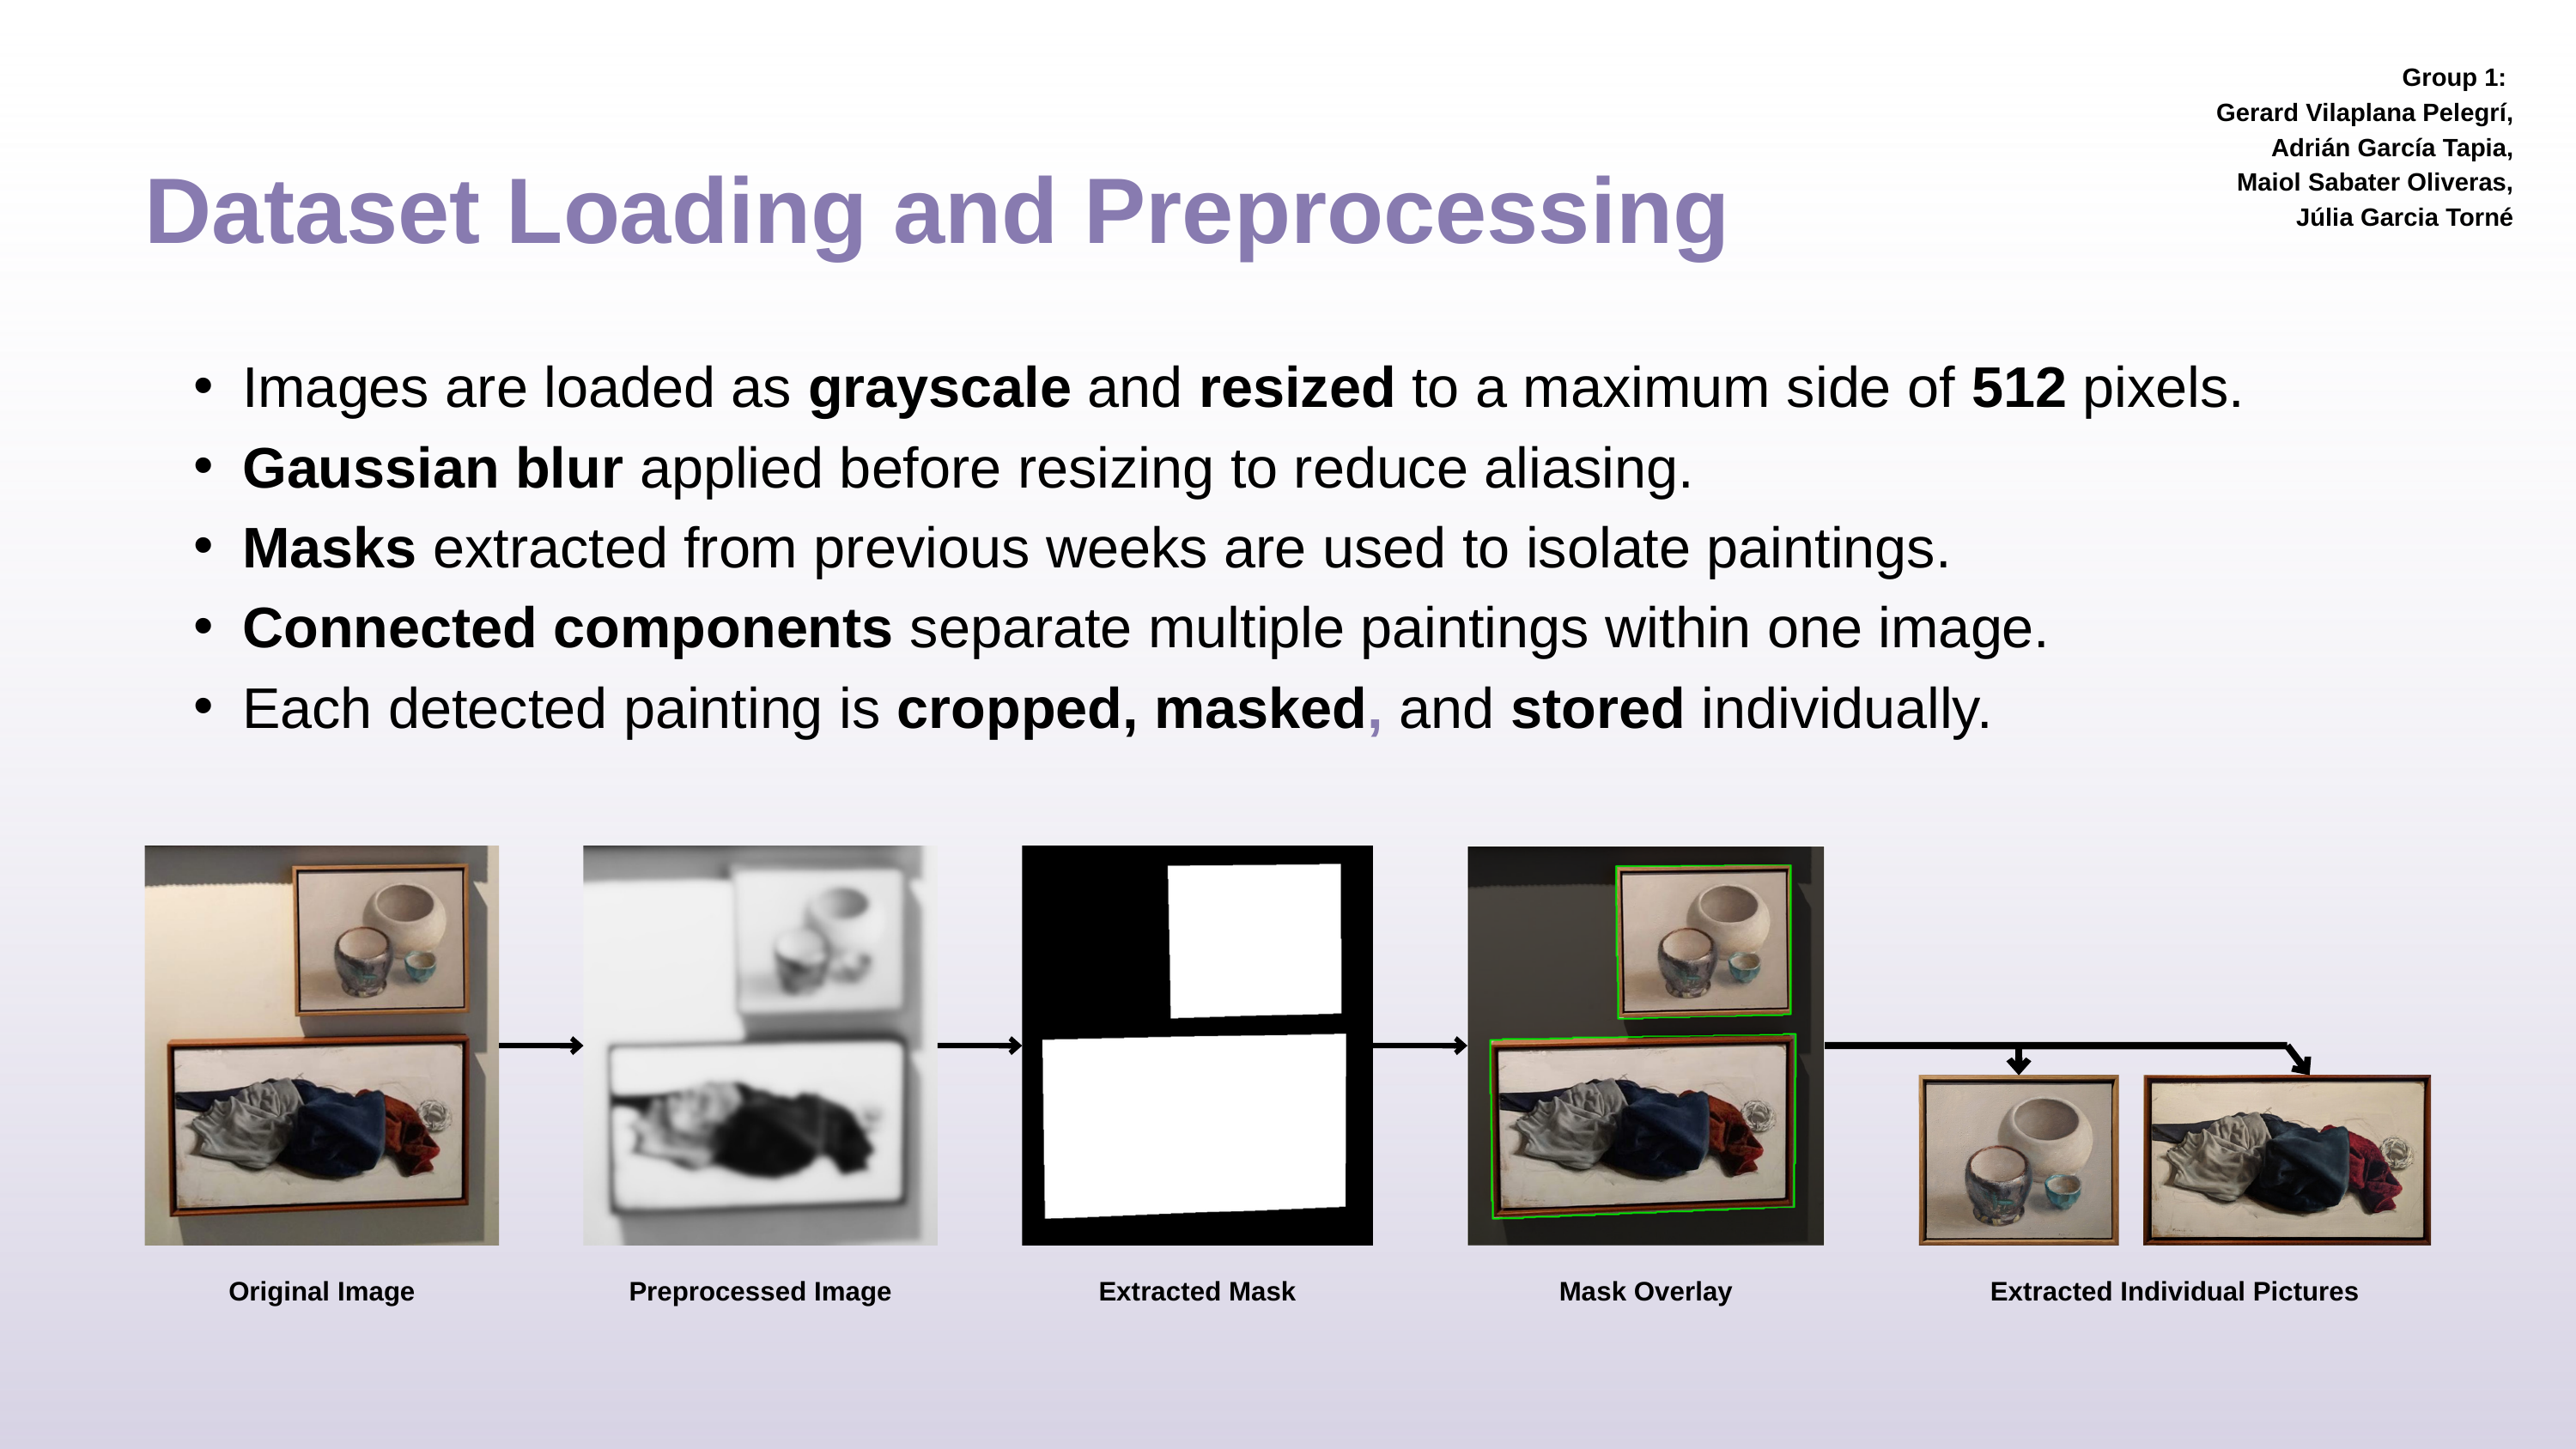

Group 1:
Gerard Vilaplana Pelegrí,
Adrián García Tapia,
Maiol Sabater Oliveras,
Júlia Garcia Torné
Dataset Loading and Preprocessing
Images are loaded as grayscale and resized to a maximum side of 512 pixels.
Gaussian blur applied before resizing to reduce aliasing.
Masks extracted from previous weeks are used to isolate paintings.
Connected components separate multiple paintings within one image.
Each detected painting is cropped, masked, and stored individually.

Original Image
Preprocessed Image
Extracted Mask
Mask Overlay
Extracted Individual Pictures